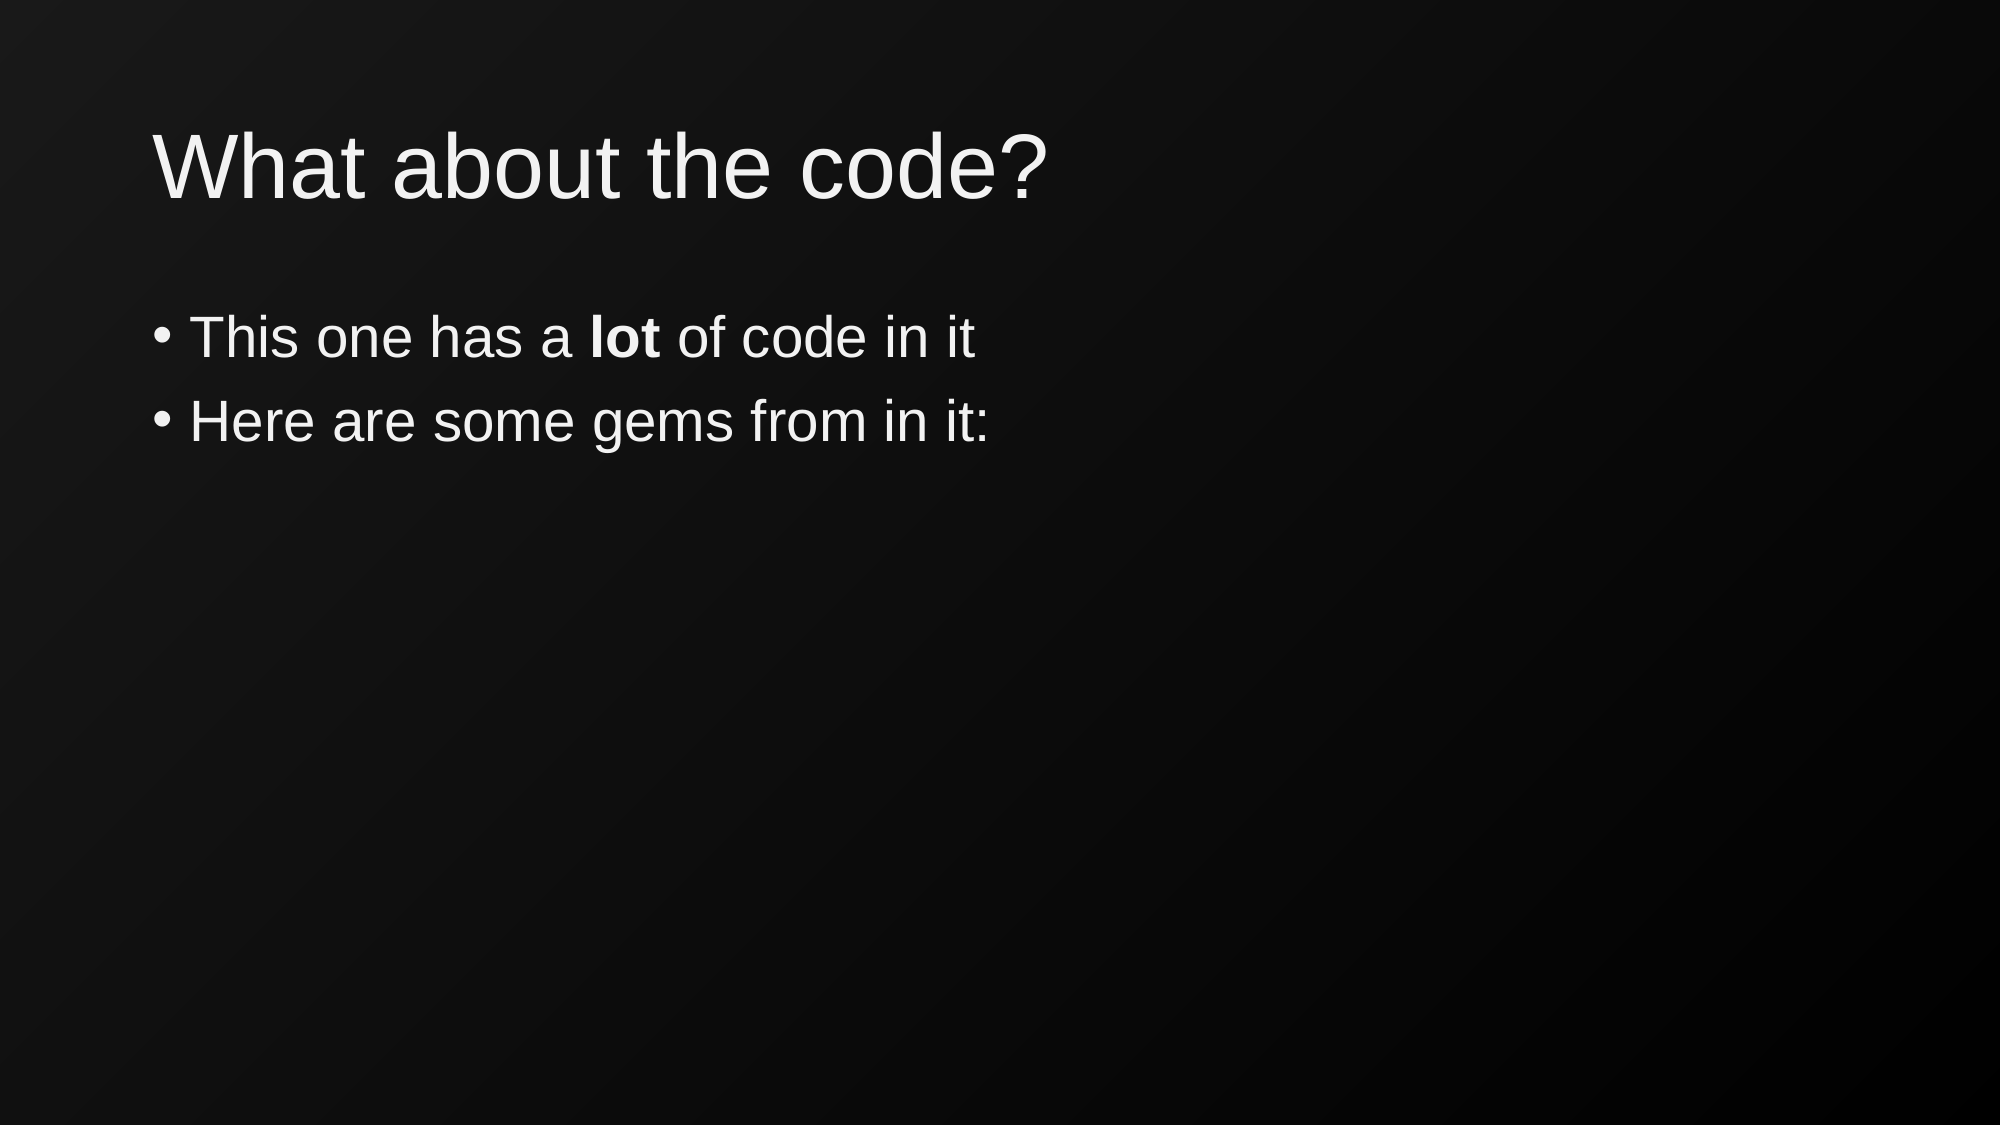

# What about the code?
This one has a lot of code in it
Here are some gems from in it: